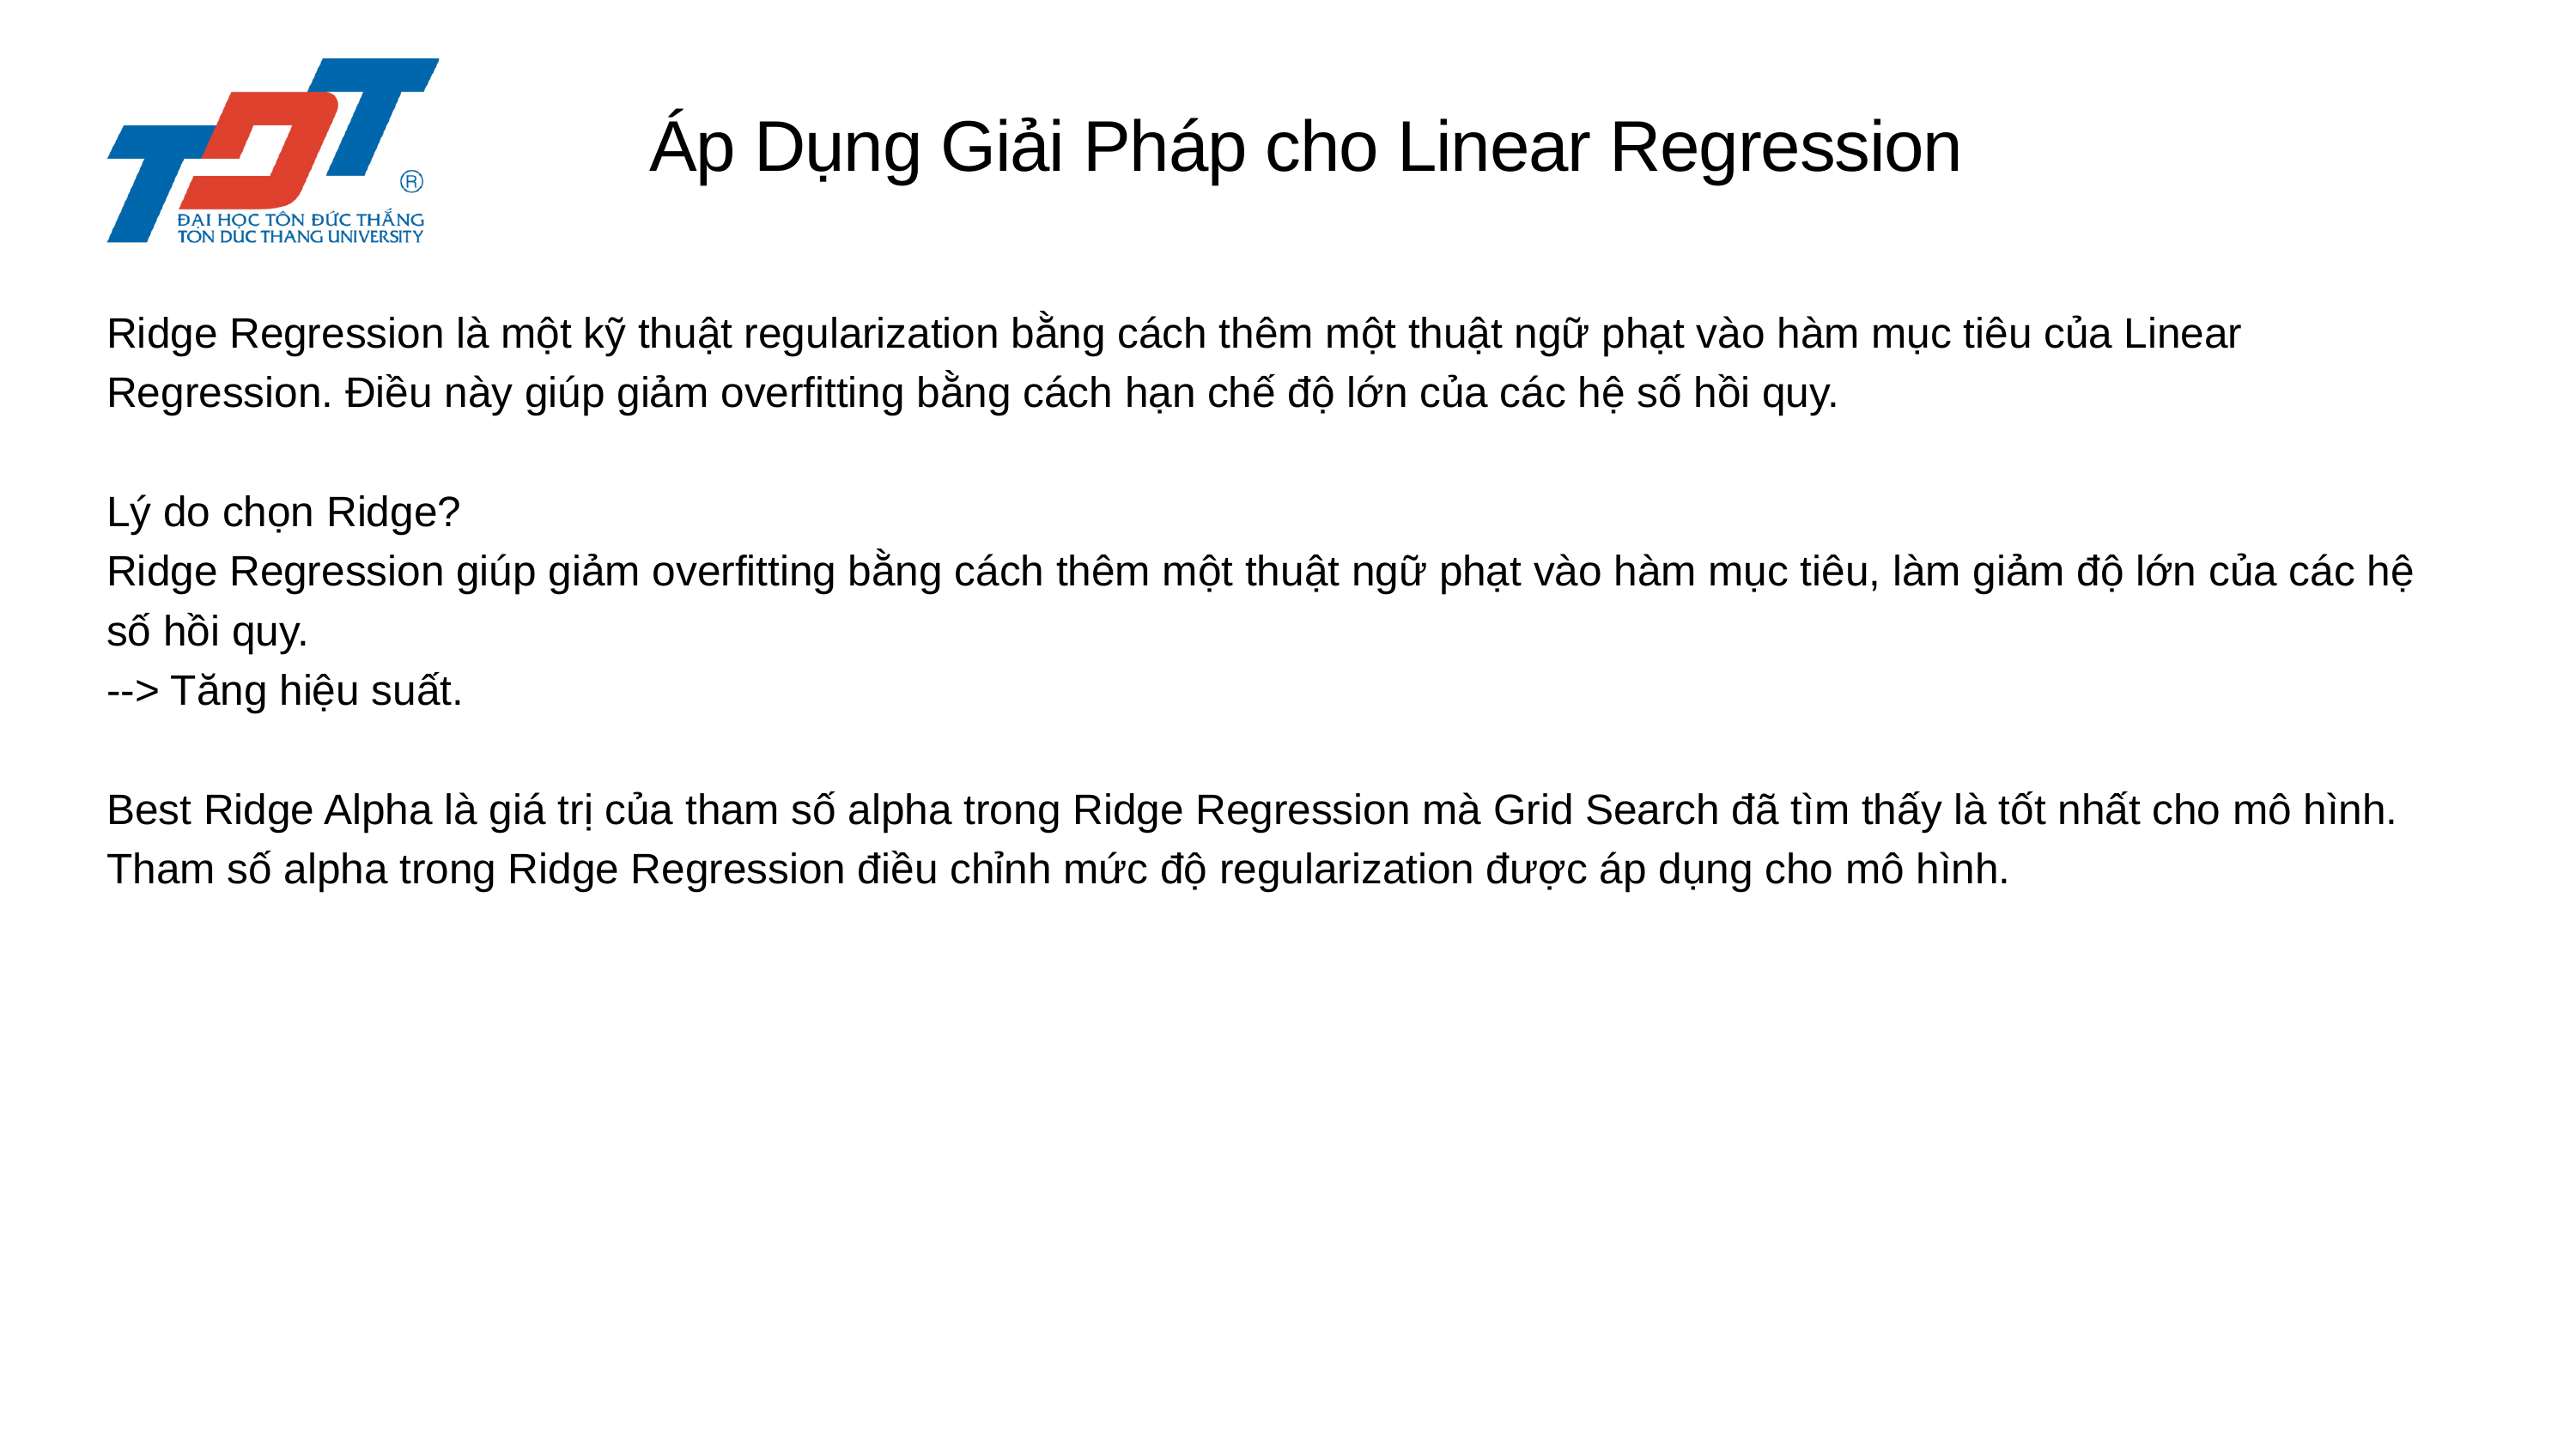

Áp Dụng Giải Pháp cho Linear Regression

Ridge Regression là một kỹ thuật regularization bằng cách thêm một thuật ngữ phạt vào hàm mục tiêu của Linear Regression. Điều này giúp giảm overfitting bằng cách hạn chế độ lớn của các hệ số hồi quy.

Lý do chọn Ridge?
Ridge Regression giúp giảm overfitting bằng cách thêm một thuật ngữ phạt vào hàm mục tiêu, làm giảm độ lớn của các hệ số hồi quy.
--> Tăng hiệu suất.

Best Ridge Alpha là giá trị của tham số alpha trong Ridge Regression mà Grid Search đã tìm thấy là tốt nhất cho mô hình. Tham số alpha trong Ridge Regression điều chỉnh mức độ regularization được áp dụng cho mô hình.